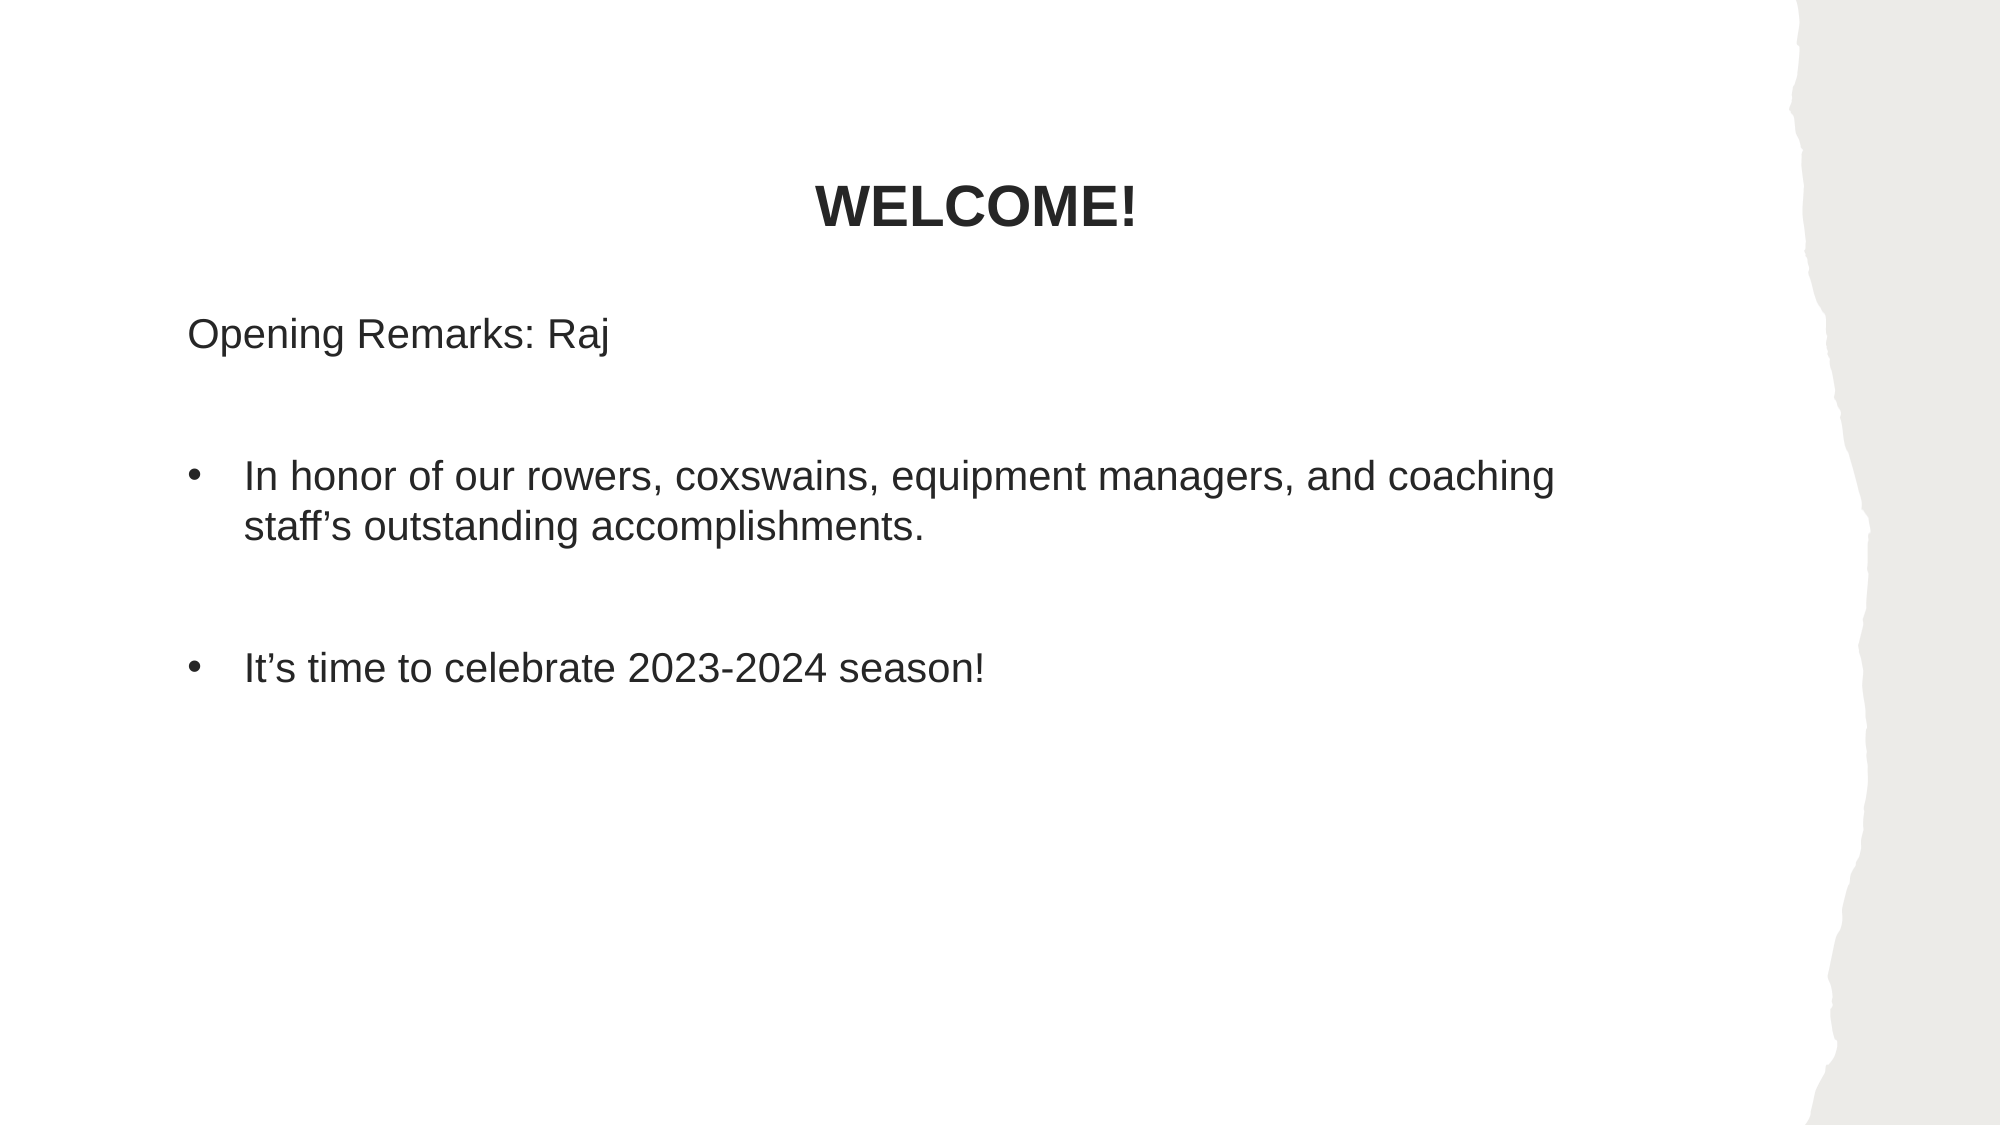

# WELCOME!
Opening Remarks: Raj

In honor of our rowers, coxswains, equipment managers, and coaching staff’s outstanding accomplishments.

It’s time to celebrate 2023-2024 season!